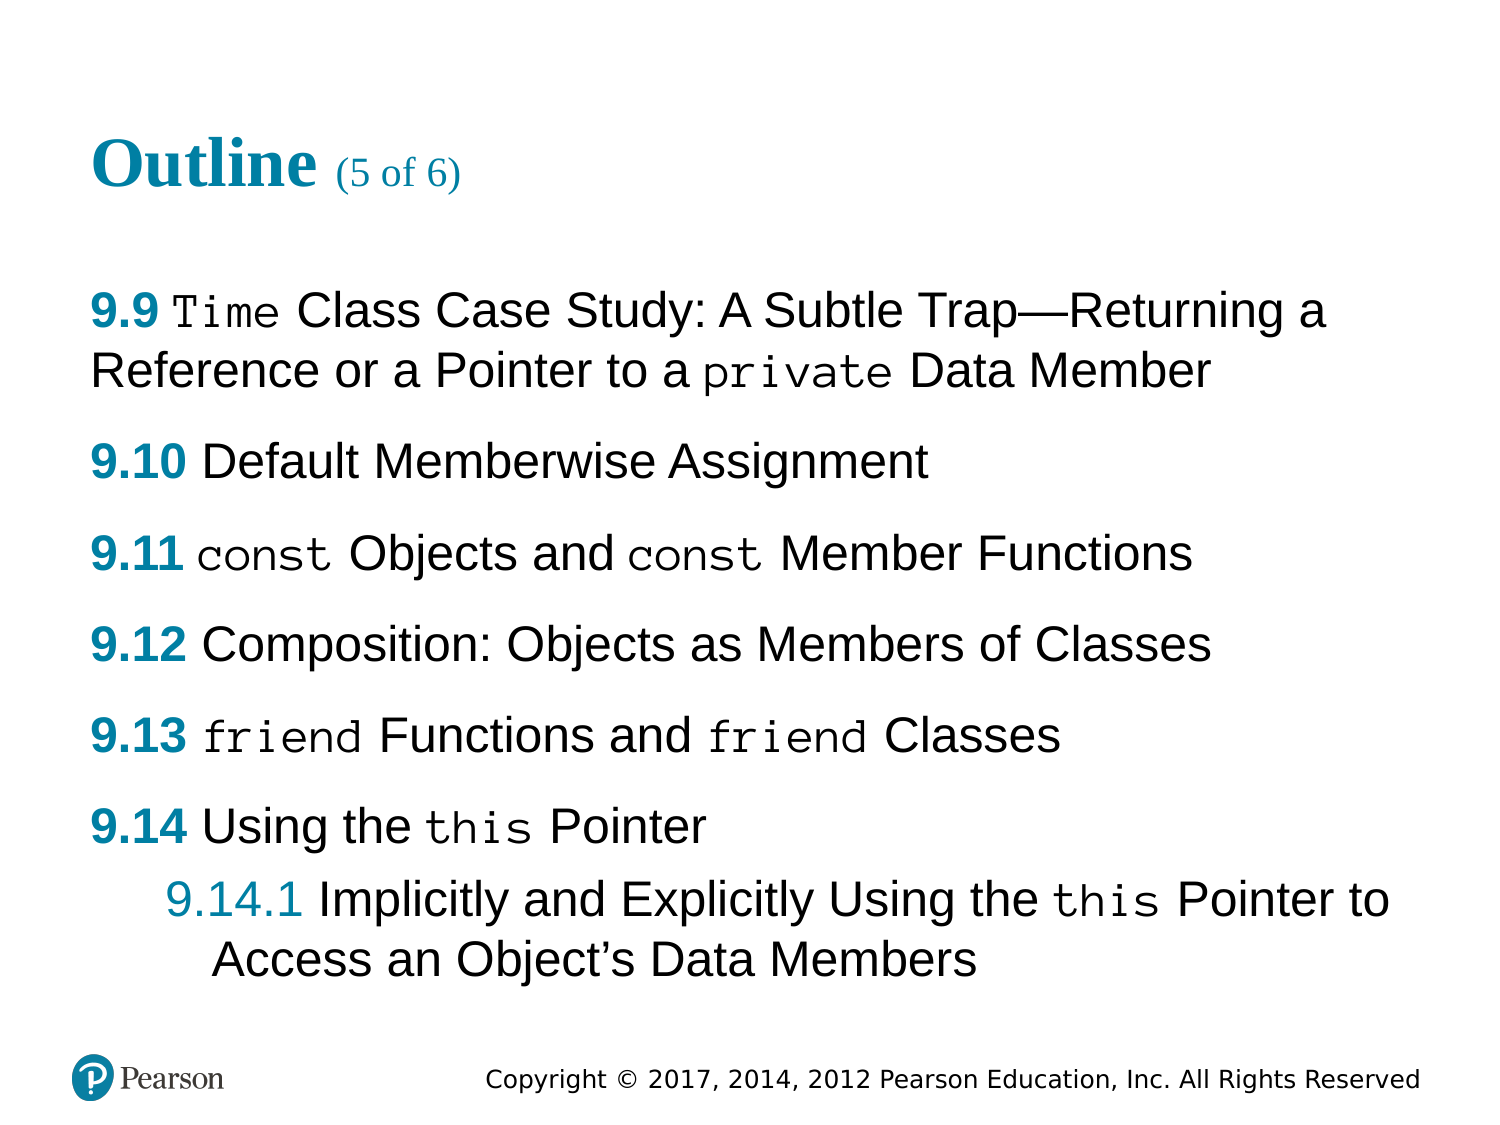

# Outline (5 of 6)
9.9 Time Class Case Study: A Subtle Trap—Returning a Reference or a Pointer to a private Data Member
9.10 Default Memberwise Assignment
9.11 const Objects and const Member Functions
9.12 Composition: Objects as Members of Classes
9.13 friend Functions and friend Classes
9.14 Using the this Pointer
9.14.1 Implicitly and Explicitly Using the this Pointer to Access an Object’s Data Members